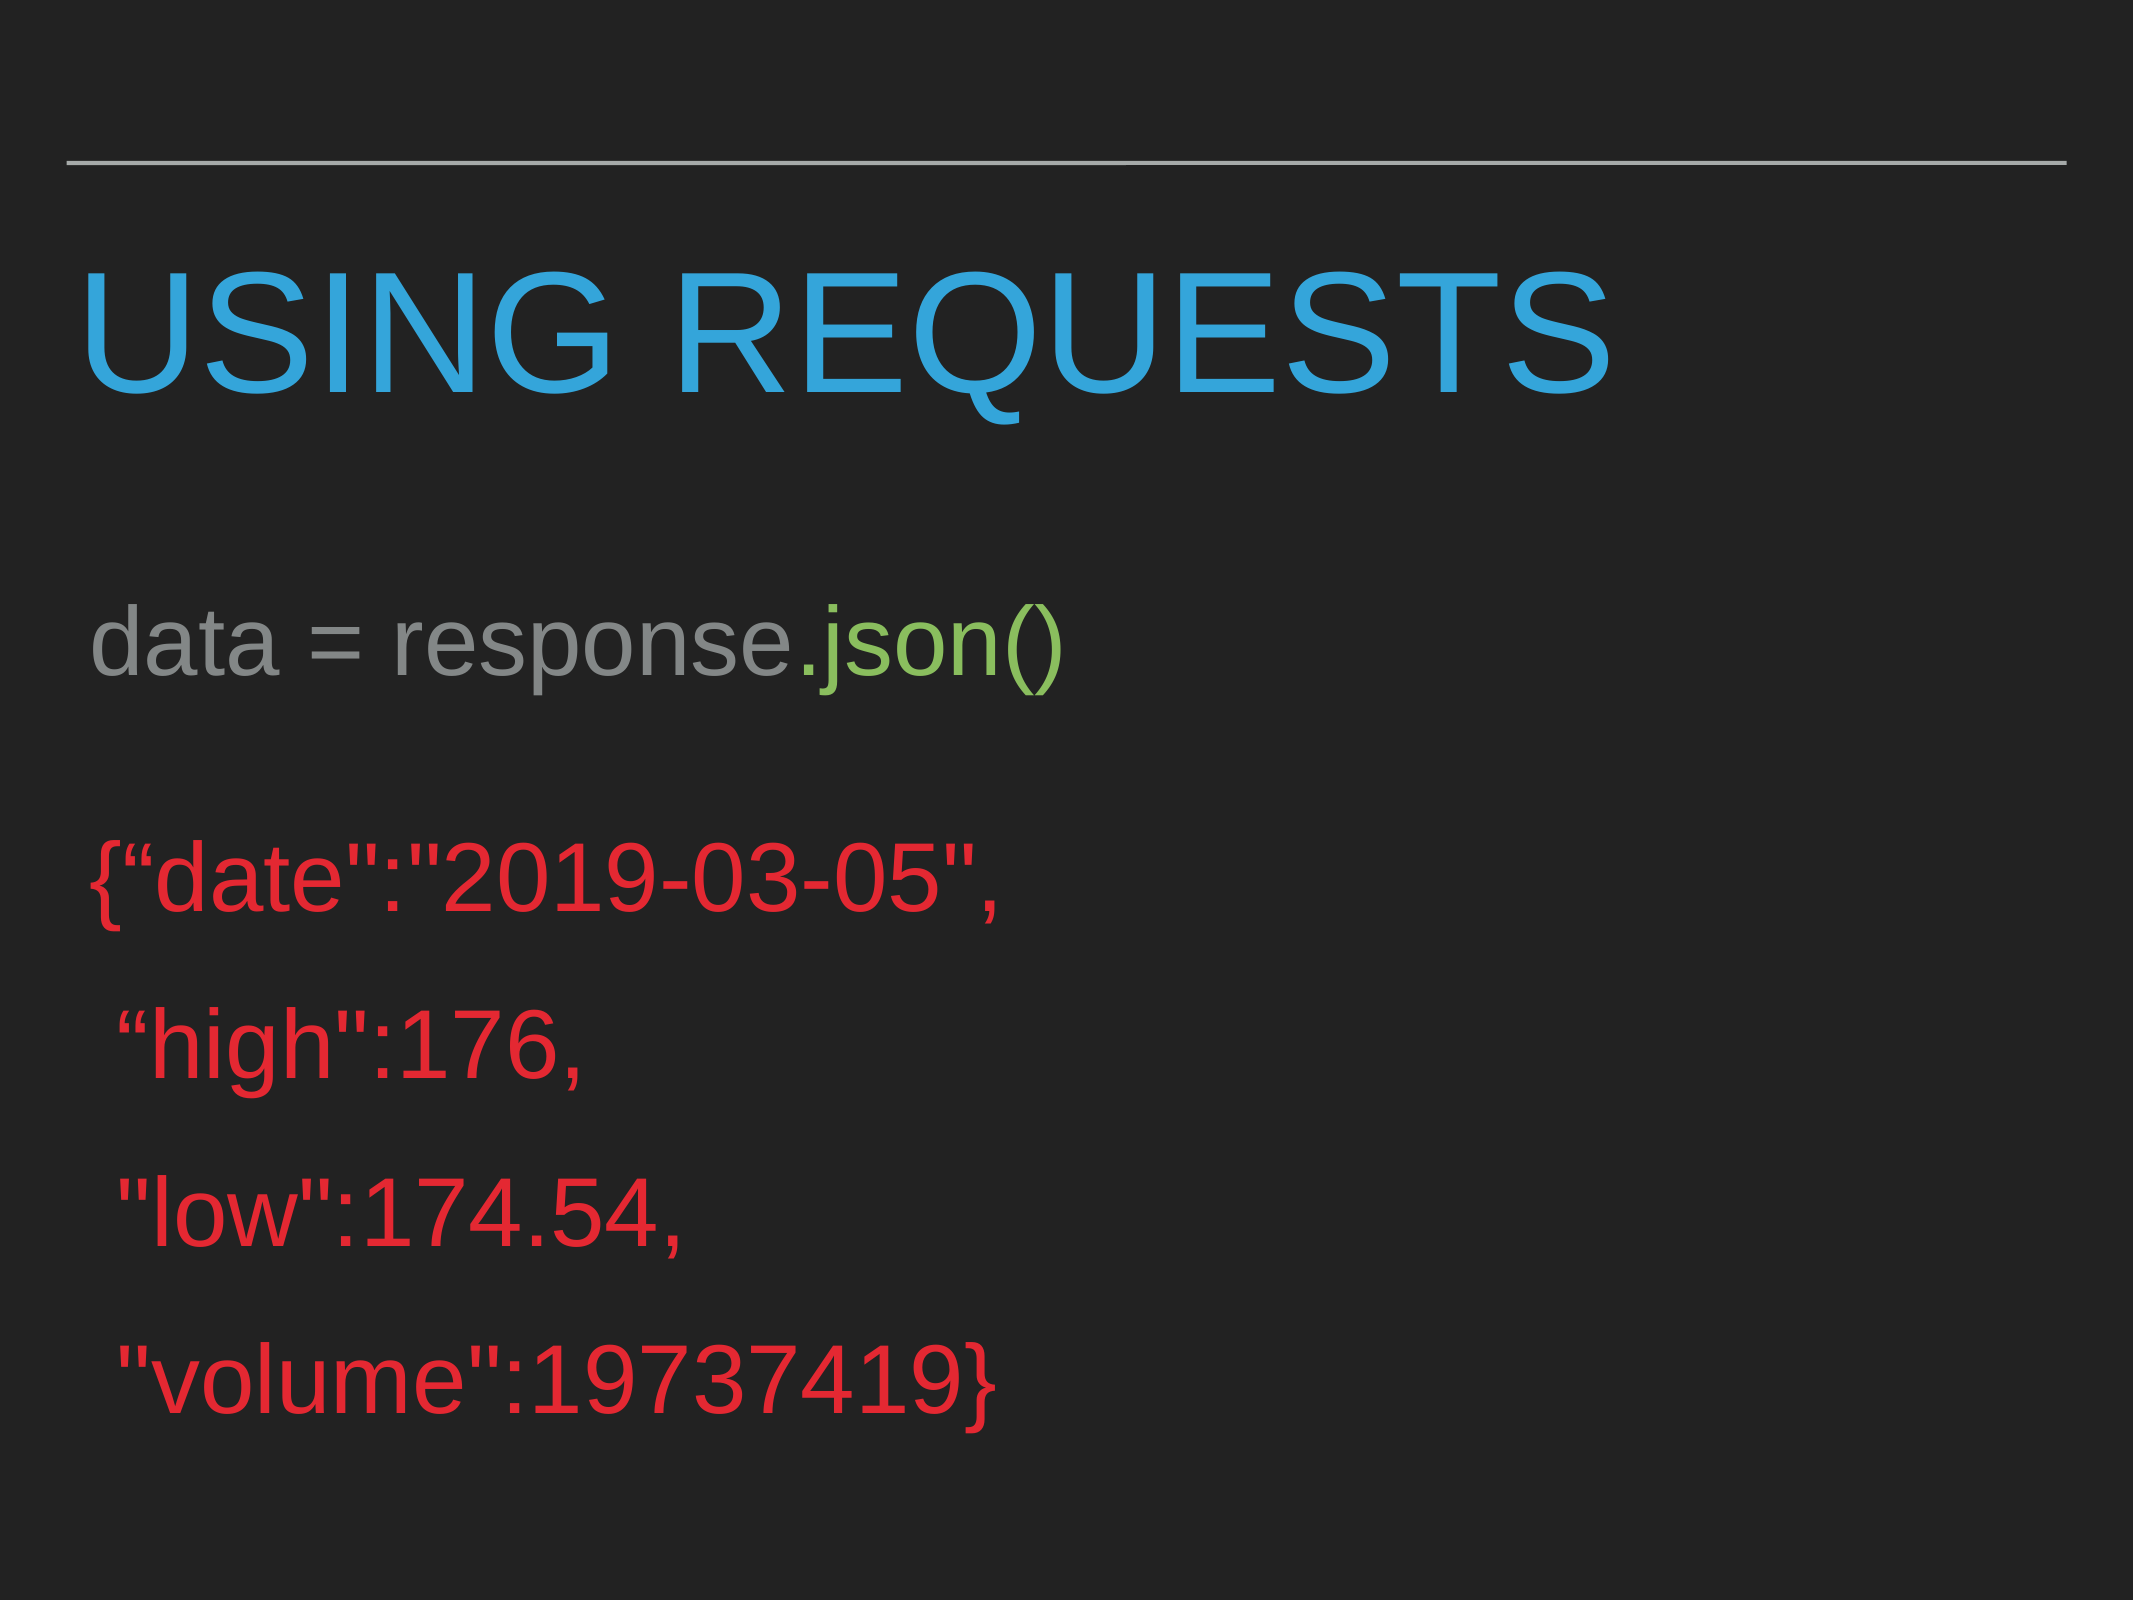

# Using Requests
data = response.json()
{“date":"2019-03-05",
 “high":176,
 "low":174.54,
 "volume":19737419}